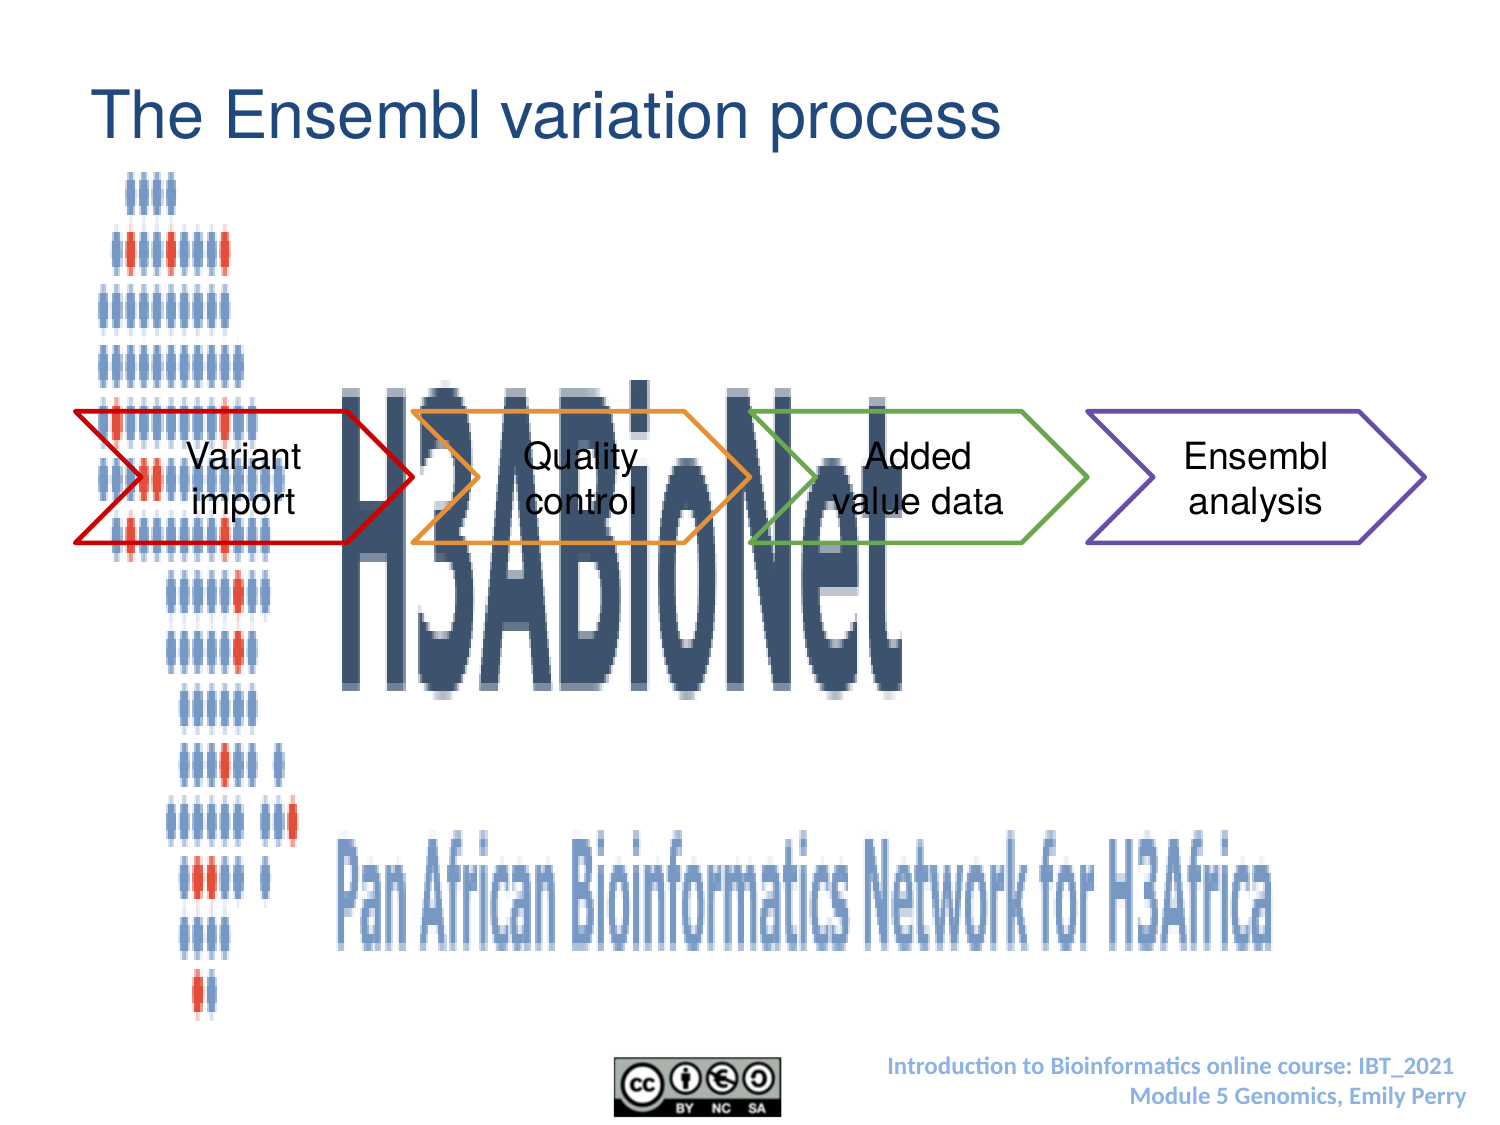

# The Ensembl variation process
Variant import
Quality control
Added value data
Ensembl analysis